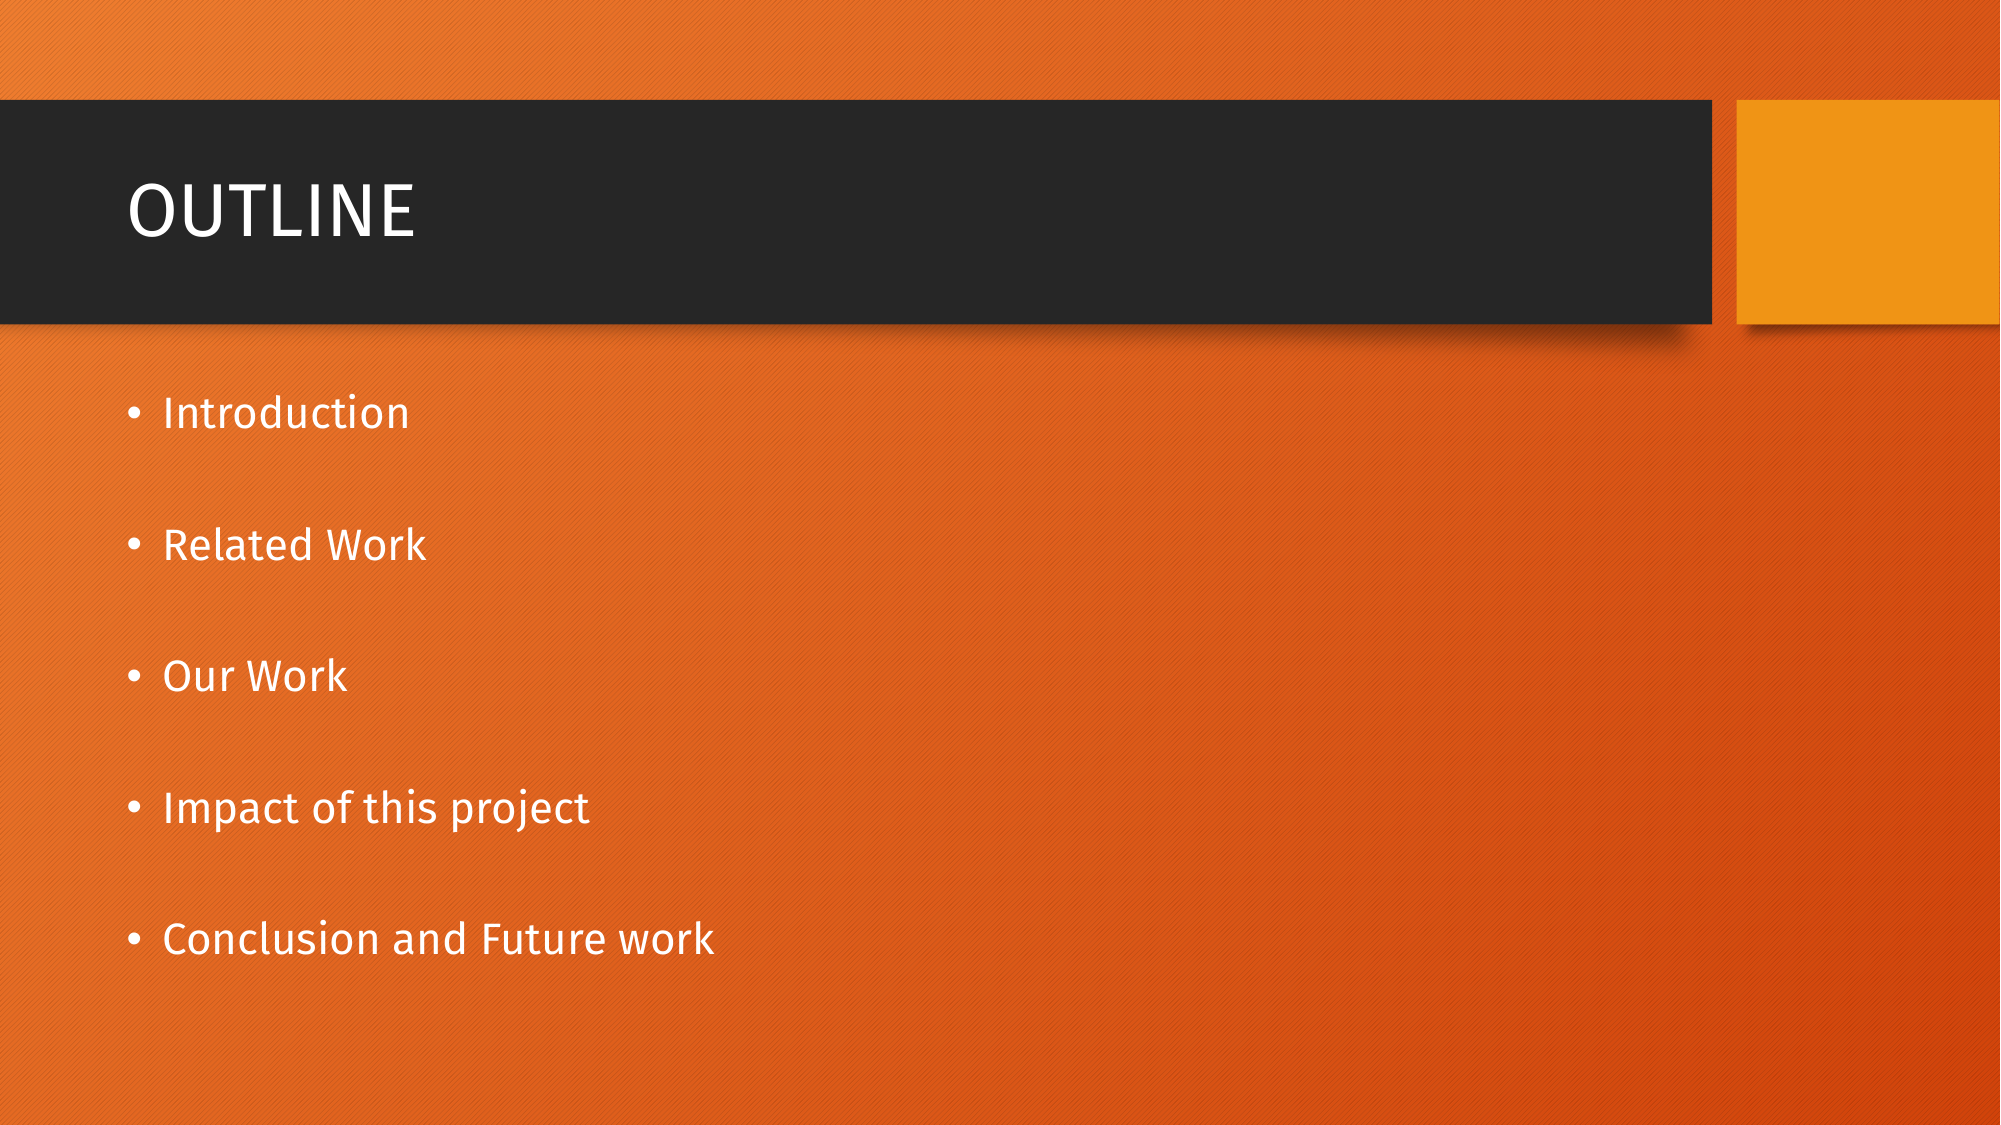

# OUTLINE
Introduction

Related Work

Our Work

Impact of this project

Conclusion and Future work